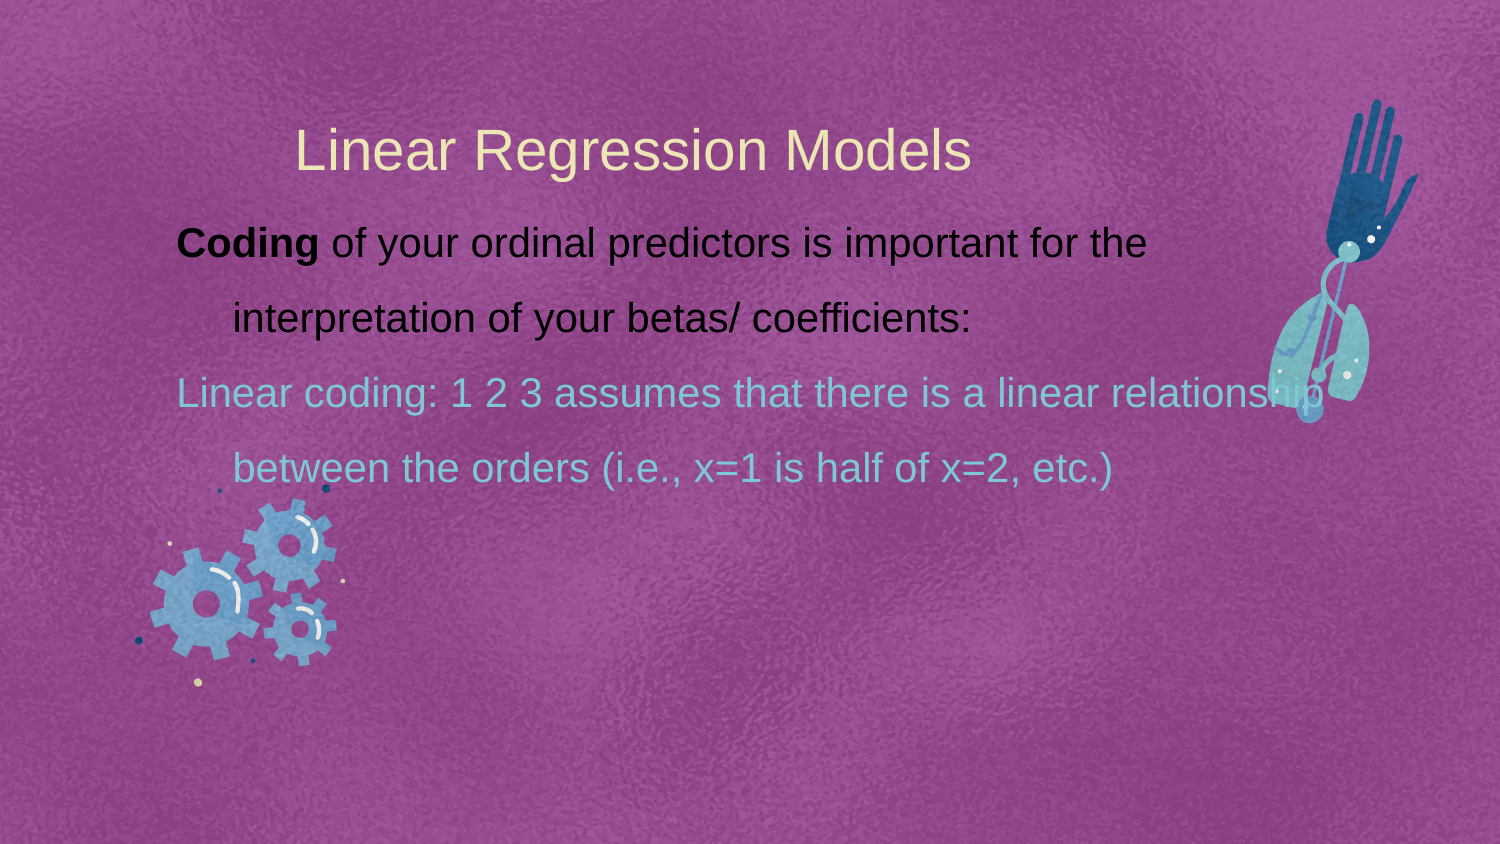

Linear Regression Models
Coding of your ordinal predictors is important for the interpretation of your betas/ coefficients:
Linear coding: 1 2 3 assumes that there is a linear relationship between the orders (i.e., x=1 is half of x=2, etc.)